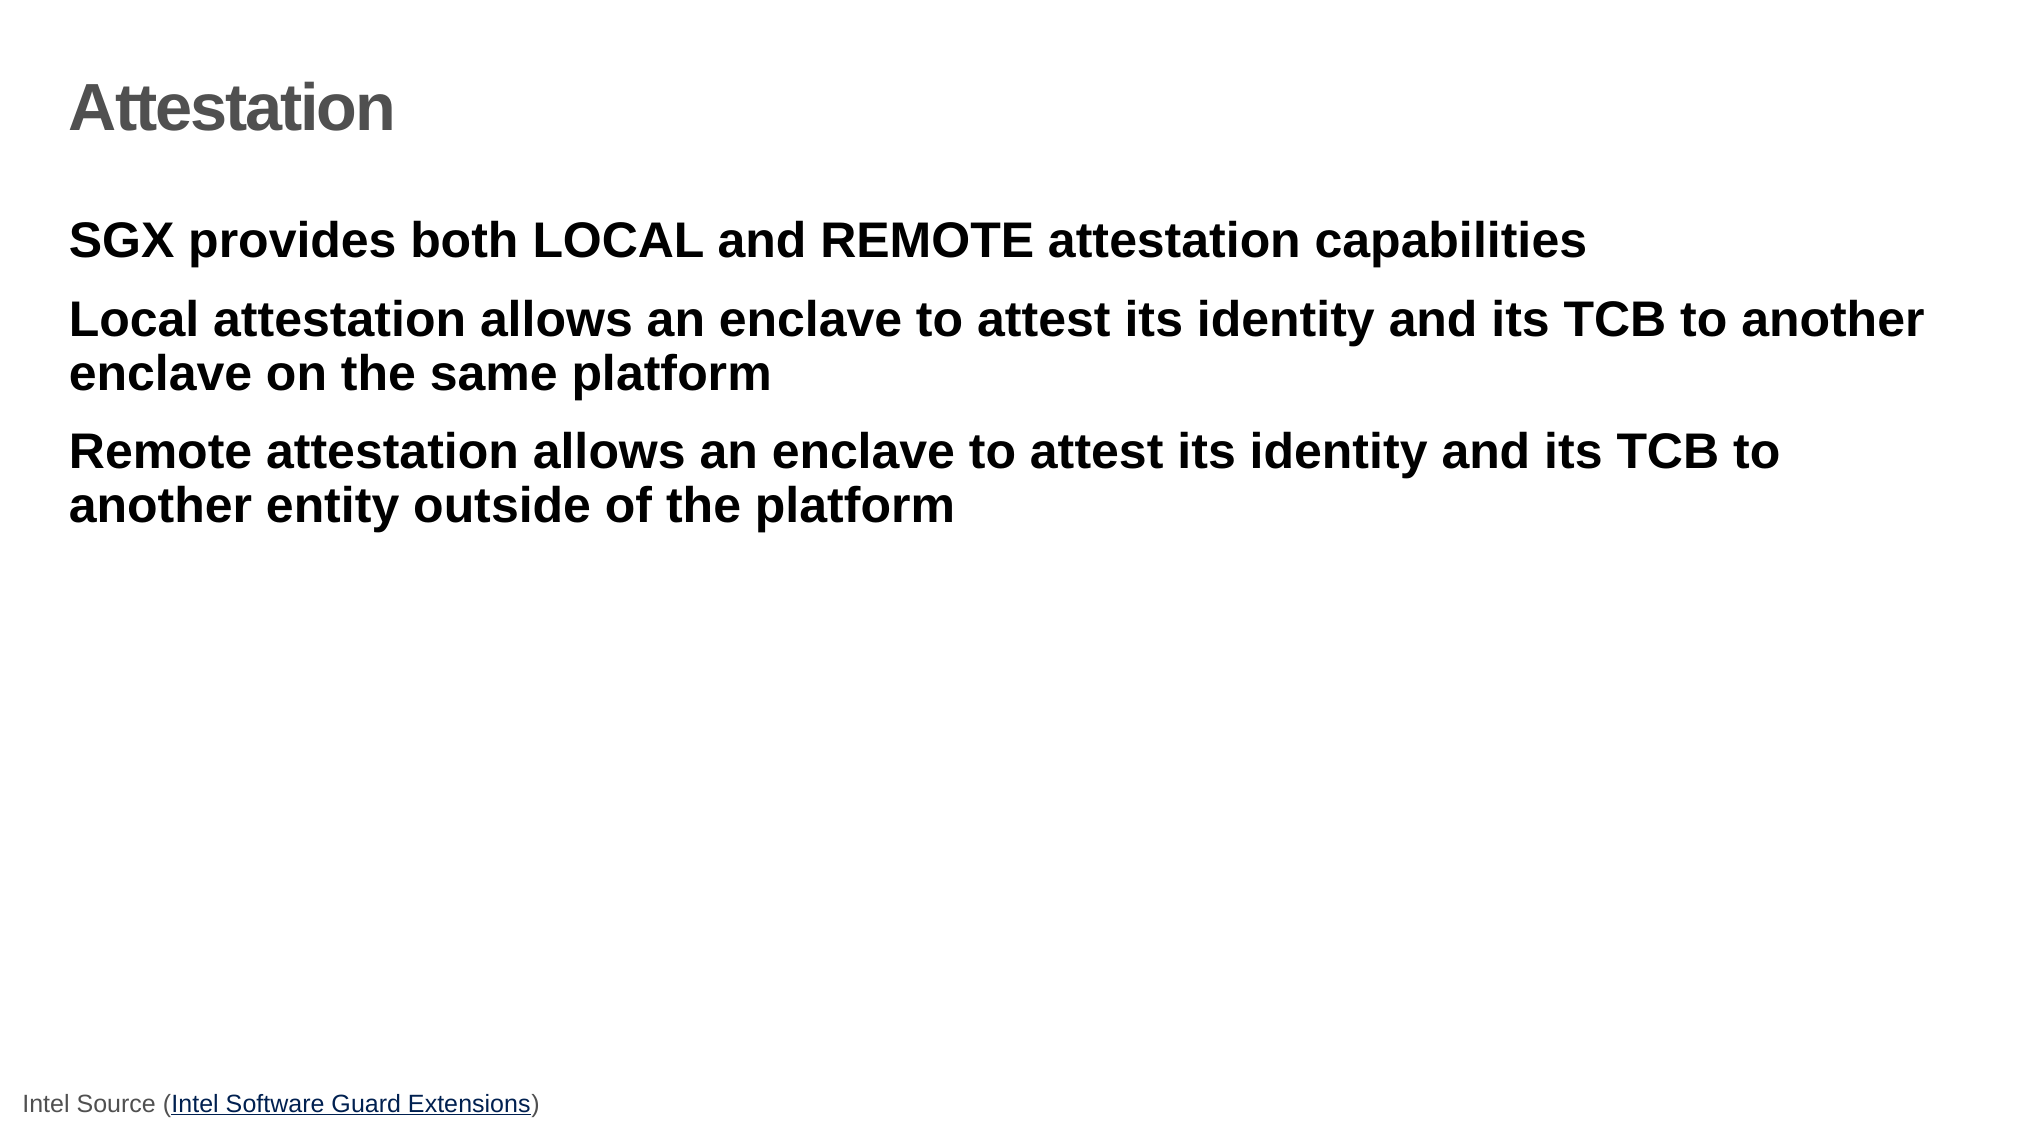

# Attestation
SGX provides both LOCAL and REMOTE attestation capabilities
Local attestation allows an enclave to attest its identity and its TCB to another enclave on the same platform
Remote attestation allows an enclave to attest its identity and its TCB to another entity outside of the platform

Intel Source (Intel Software Guard Extensions)